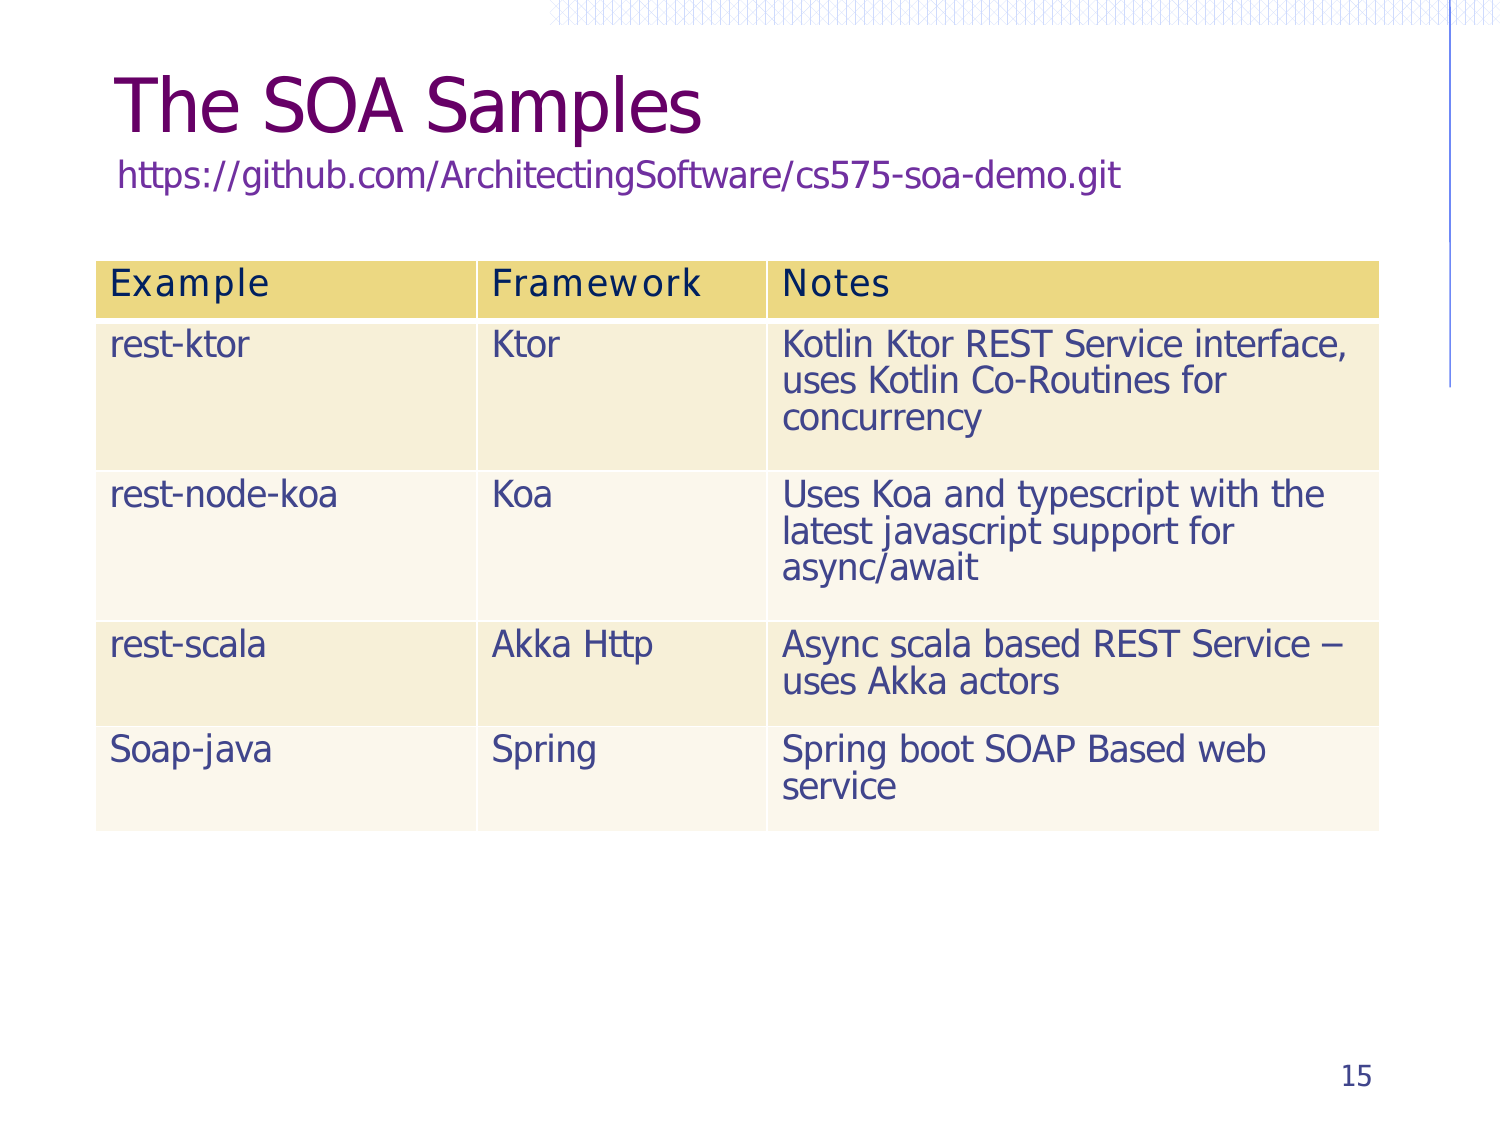

# The SOA Samples
https://github.com/ArchitectingSoftware/cs575-soa-demo.git
| Example | Framework | Notes |
| --- | --- | --- |
| rest-ktor | Ktor | Kotlin Ktor REST Service interface, uses Kotlin Co-Routines for concurrency |
| rest-node-koa | Koa | Uses Koa and typescript with the latest javascript support for async/await |
| rest-scala | Akka Http | Async scala based REST Service – uses Akka actors |
| Soap-java | Spring | Spring boot SOAP Based web service |
15